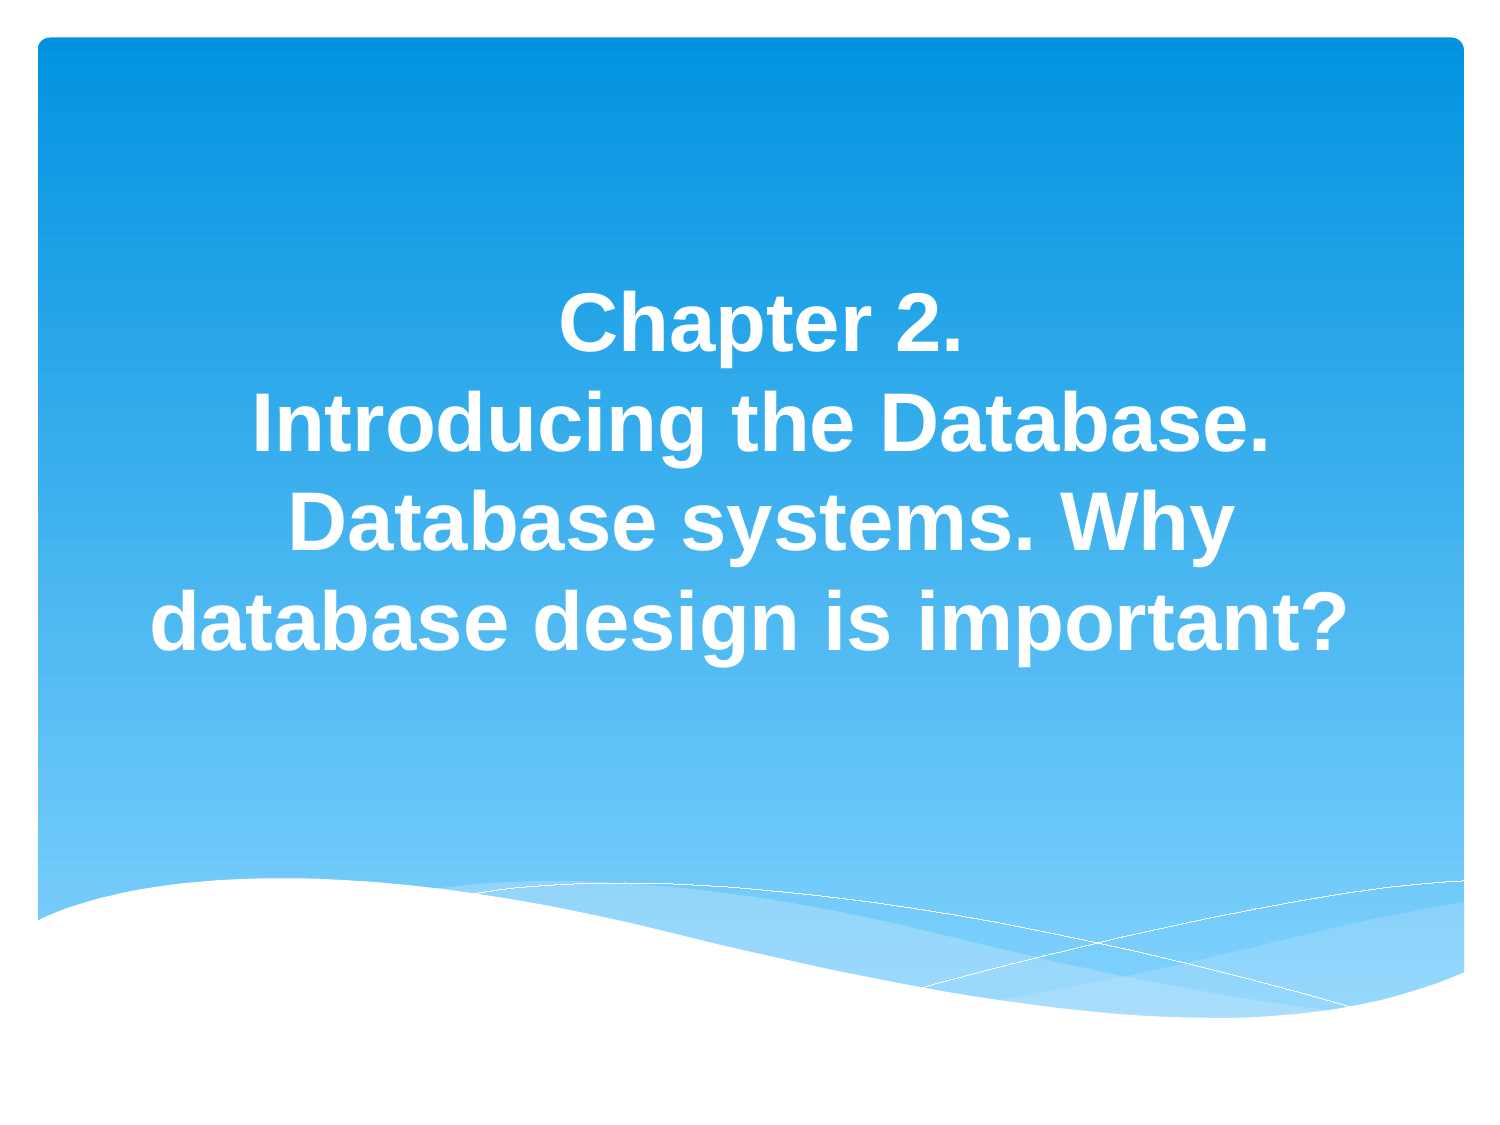

# Chapter 2. Introducing the Database. Database systems. Why database design is important?